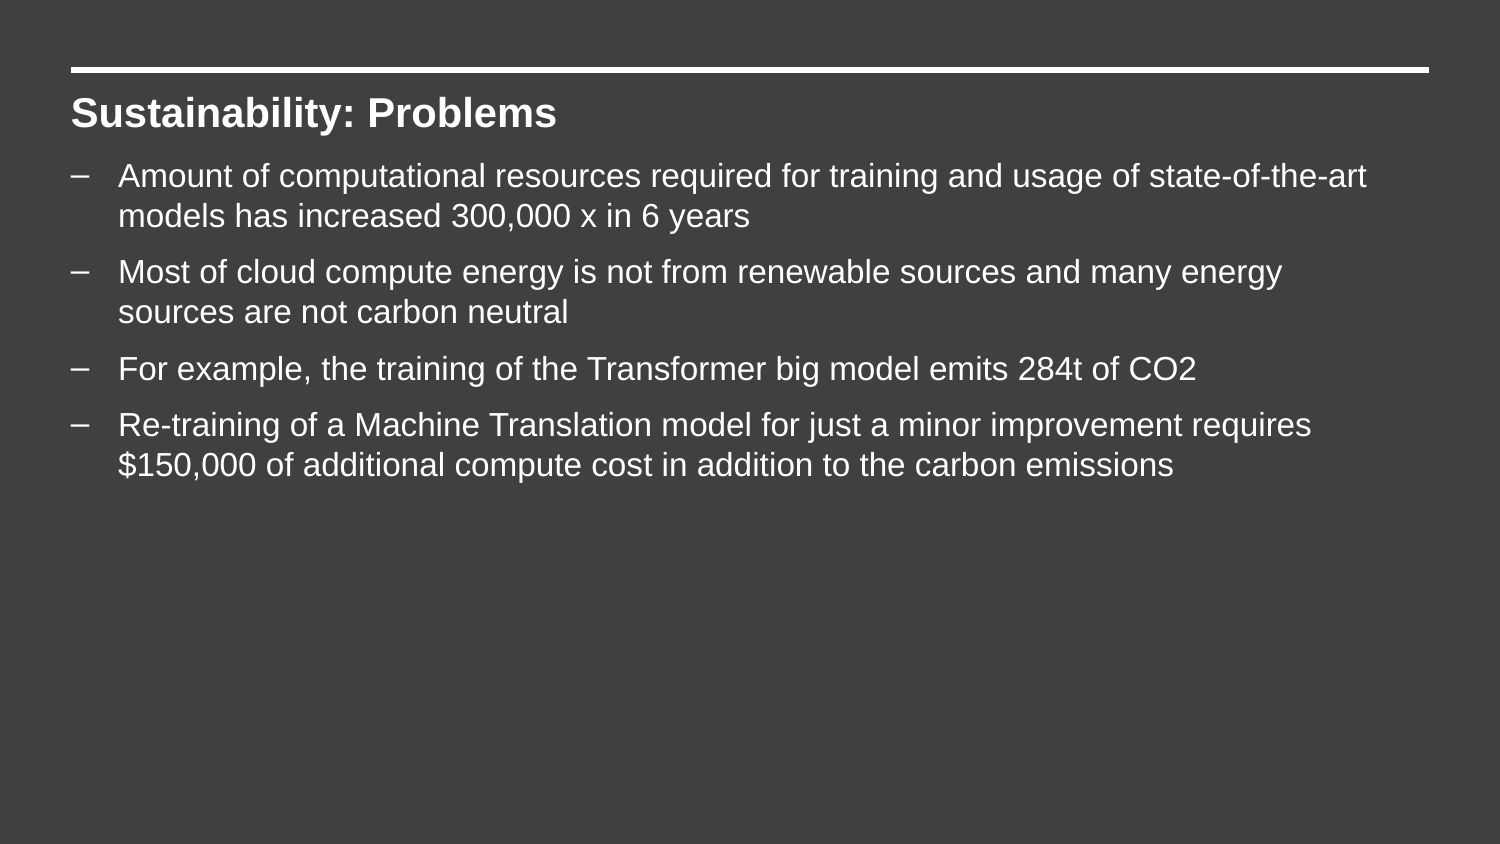

Sustainability: Problems
Amount of computational resources required for training and usage of state-of-the-art models has increased 300,000 x in 6 years
Most of cloud compute energy is not from renewable sources and many energy sources are not carbon neutral
For example, the training of the Transformer big model emits 284t of CO2
Re-training of a Machine Translation model for just a minor improvement requires $150,000 of additional compute cost in addition to the carbon emissions